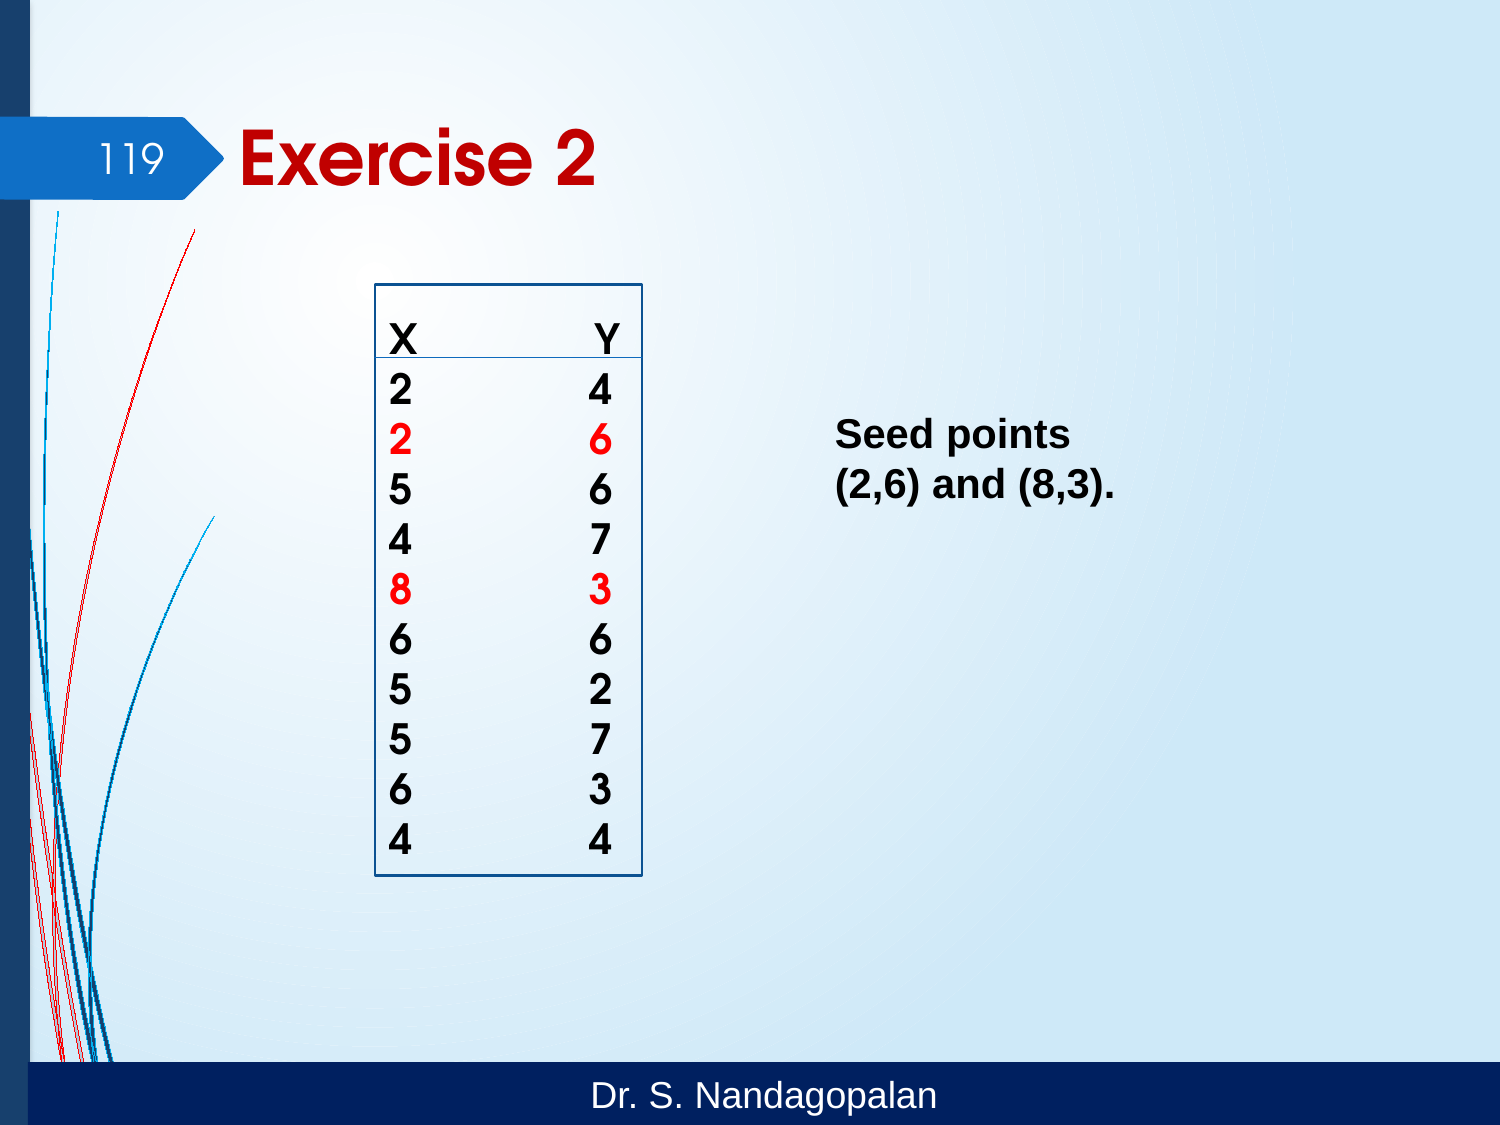

# Exercise 2
119

X               Y
2               4
2               6
5               6
4               7
8               3
6               6
5               2
5               7
6               3
4               4
Seed points
(2,6) and (8,3).